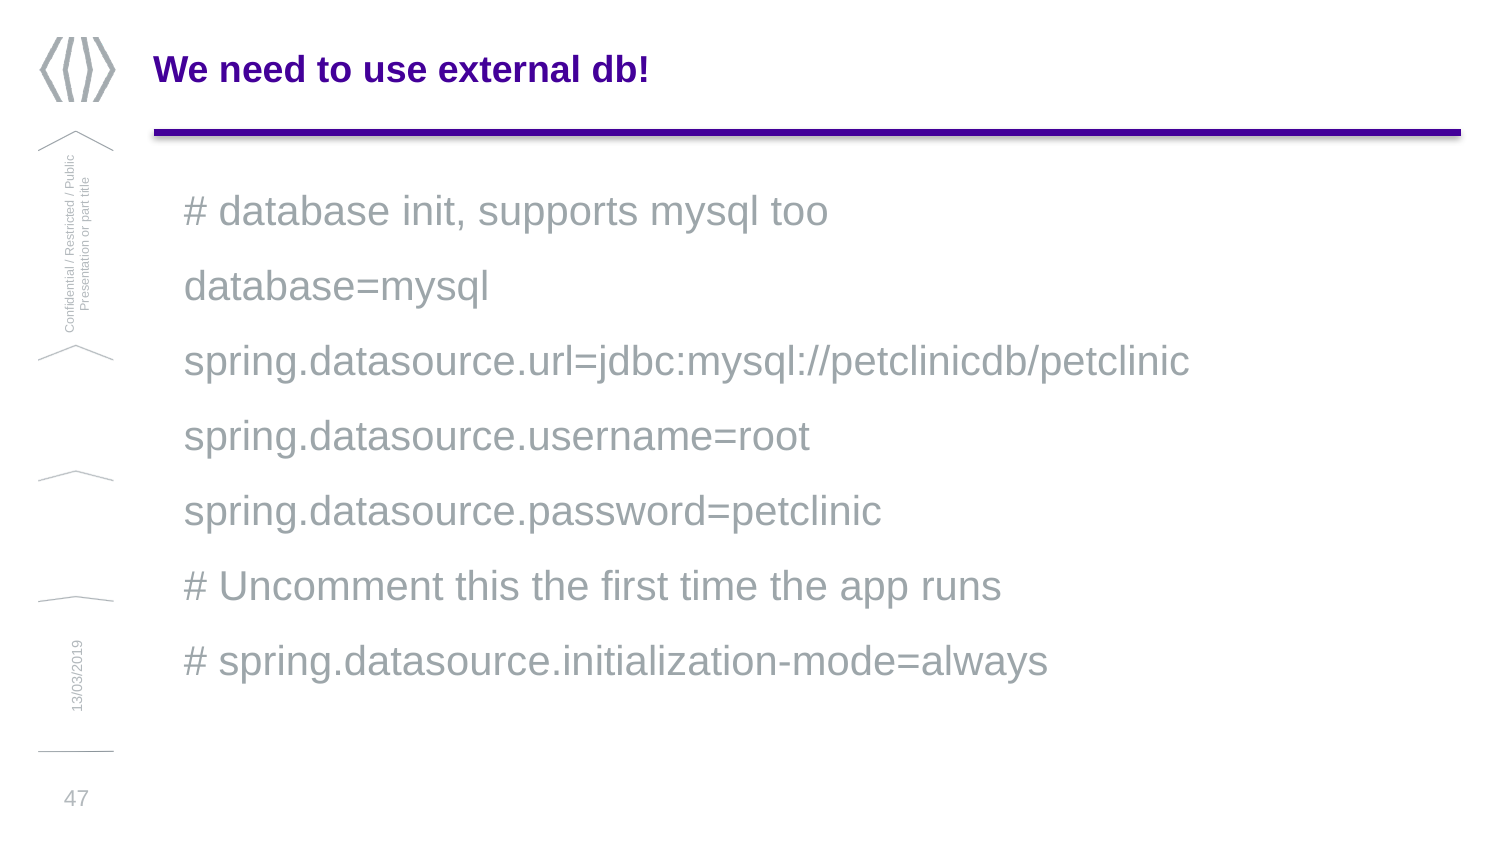

# We need to use external db!
# database init, supports mysql too
database=mysql
spring.datasource.url=jdbc:mysql://petclinicdb/petclinic
spring.datasource.username=root
spring.datasource.password=petclinic
# Uncomment this the first time the app runs
# spring.datasource.initialization-mode=always
Confidential / Restricted / Public
Presentation or part title
13/03/2019
47